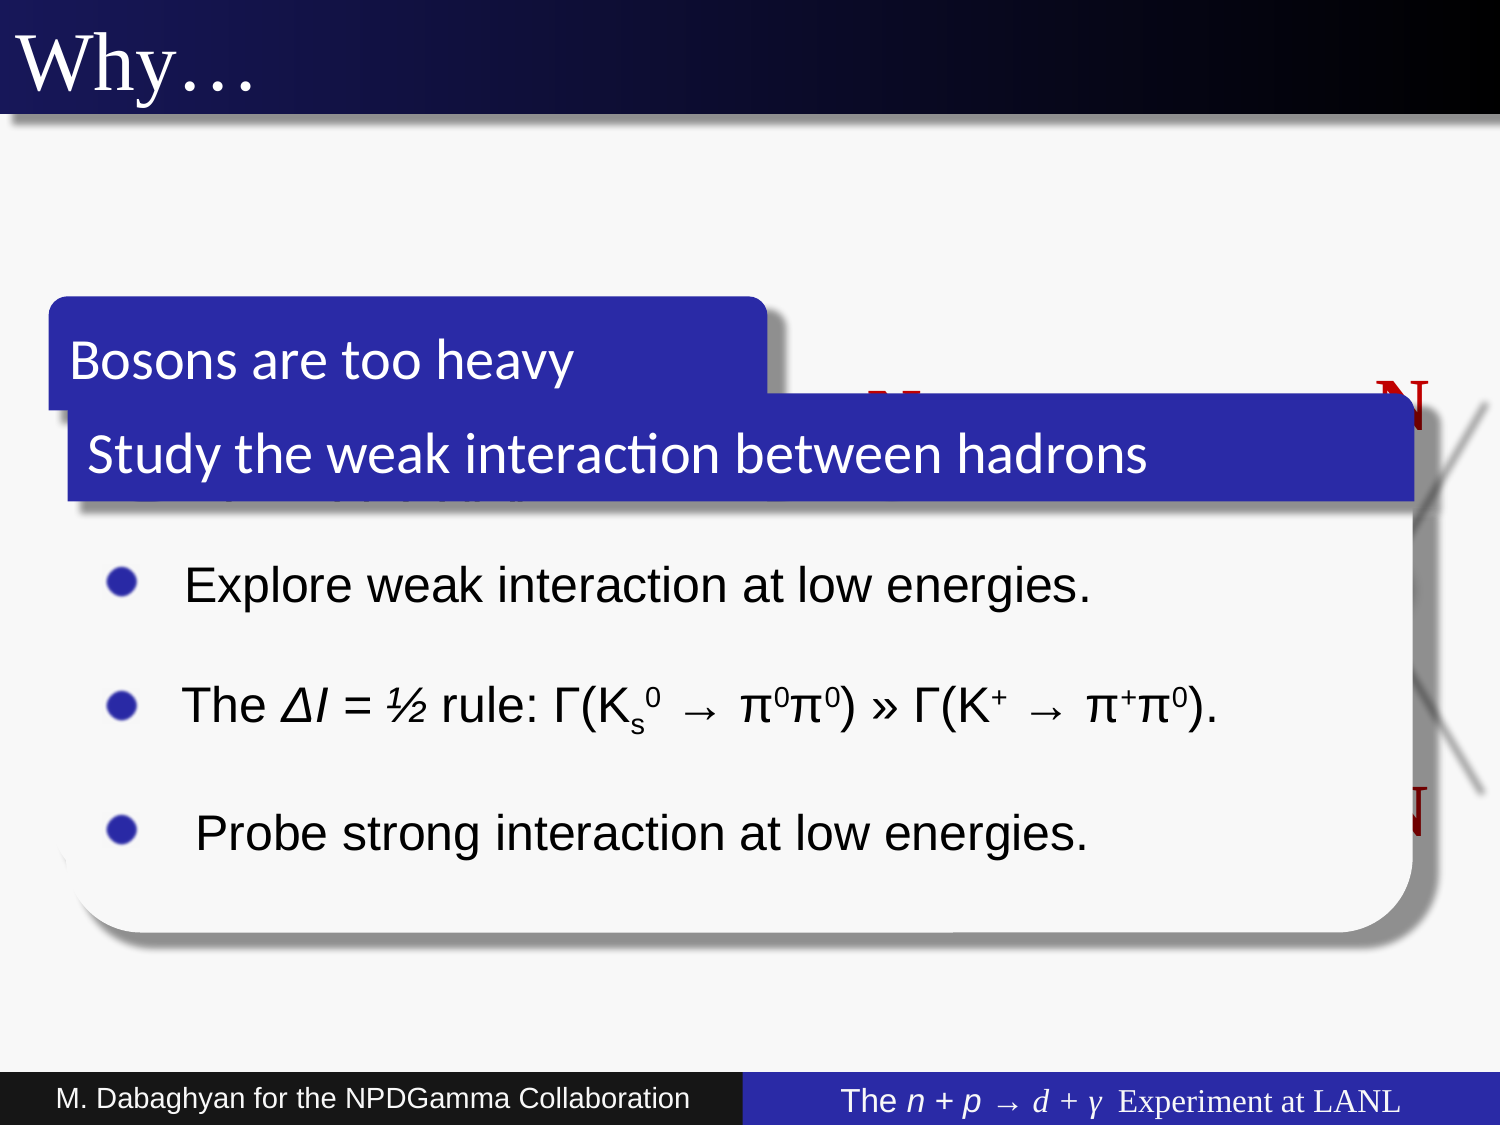

Why…
Bosons are too heavy
N
N
Study the weak interaction between hadrons
    Z0 = 91.2 GeV
    W± = 80.4 GeV
 range - ≤ 2×103 fm .
    π, ρ, ω  ≤ 300 MeV.
 range - ≤ 1 fm .

?
    Explore weak interaction at low energies.

   The ΔI = ½ rule: Γ(Ks0 → π0π0) » Γ(K+ → π+π0).

    Probe strong interaction at low energies.
Z0, W±

ρ, ω, π±
N
N

M. Dabaghyan for the NPDGamma Collaboration
The n + p → d + γ  Experiment at LANL